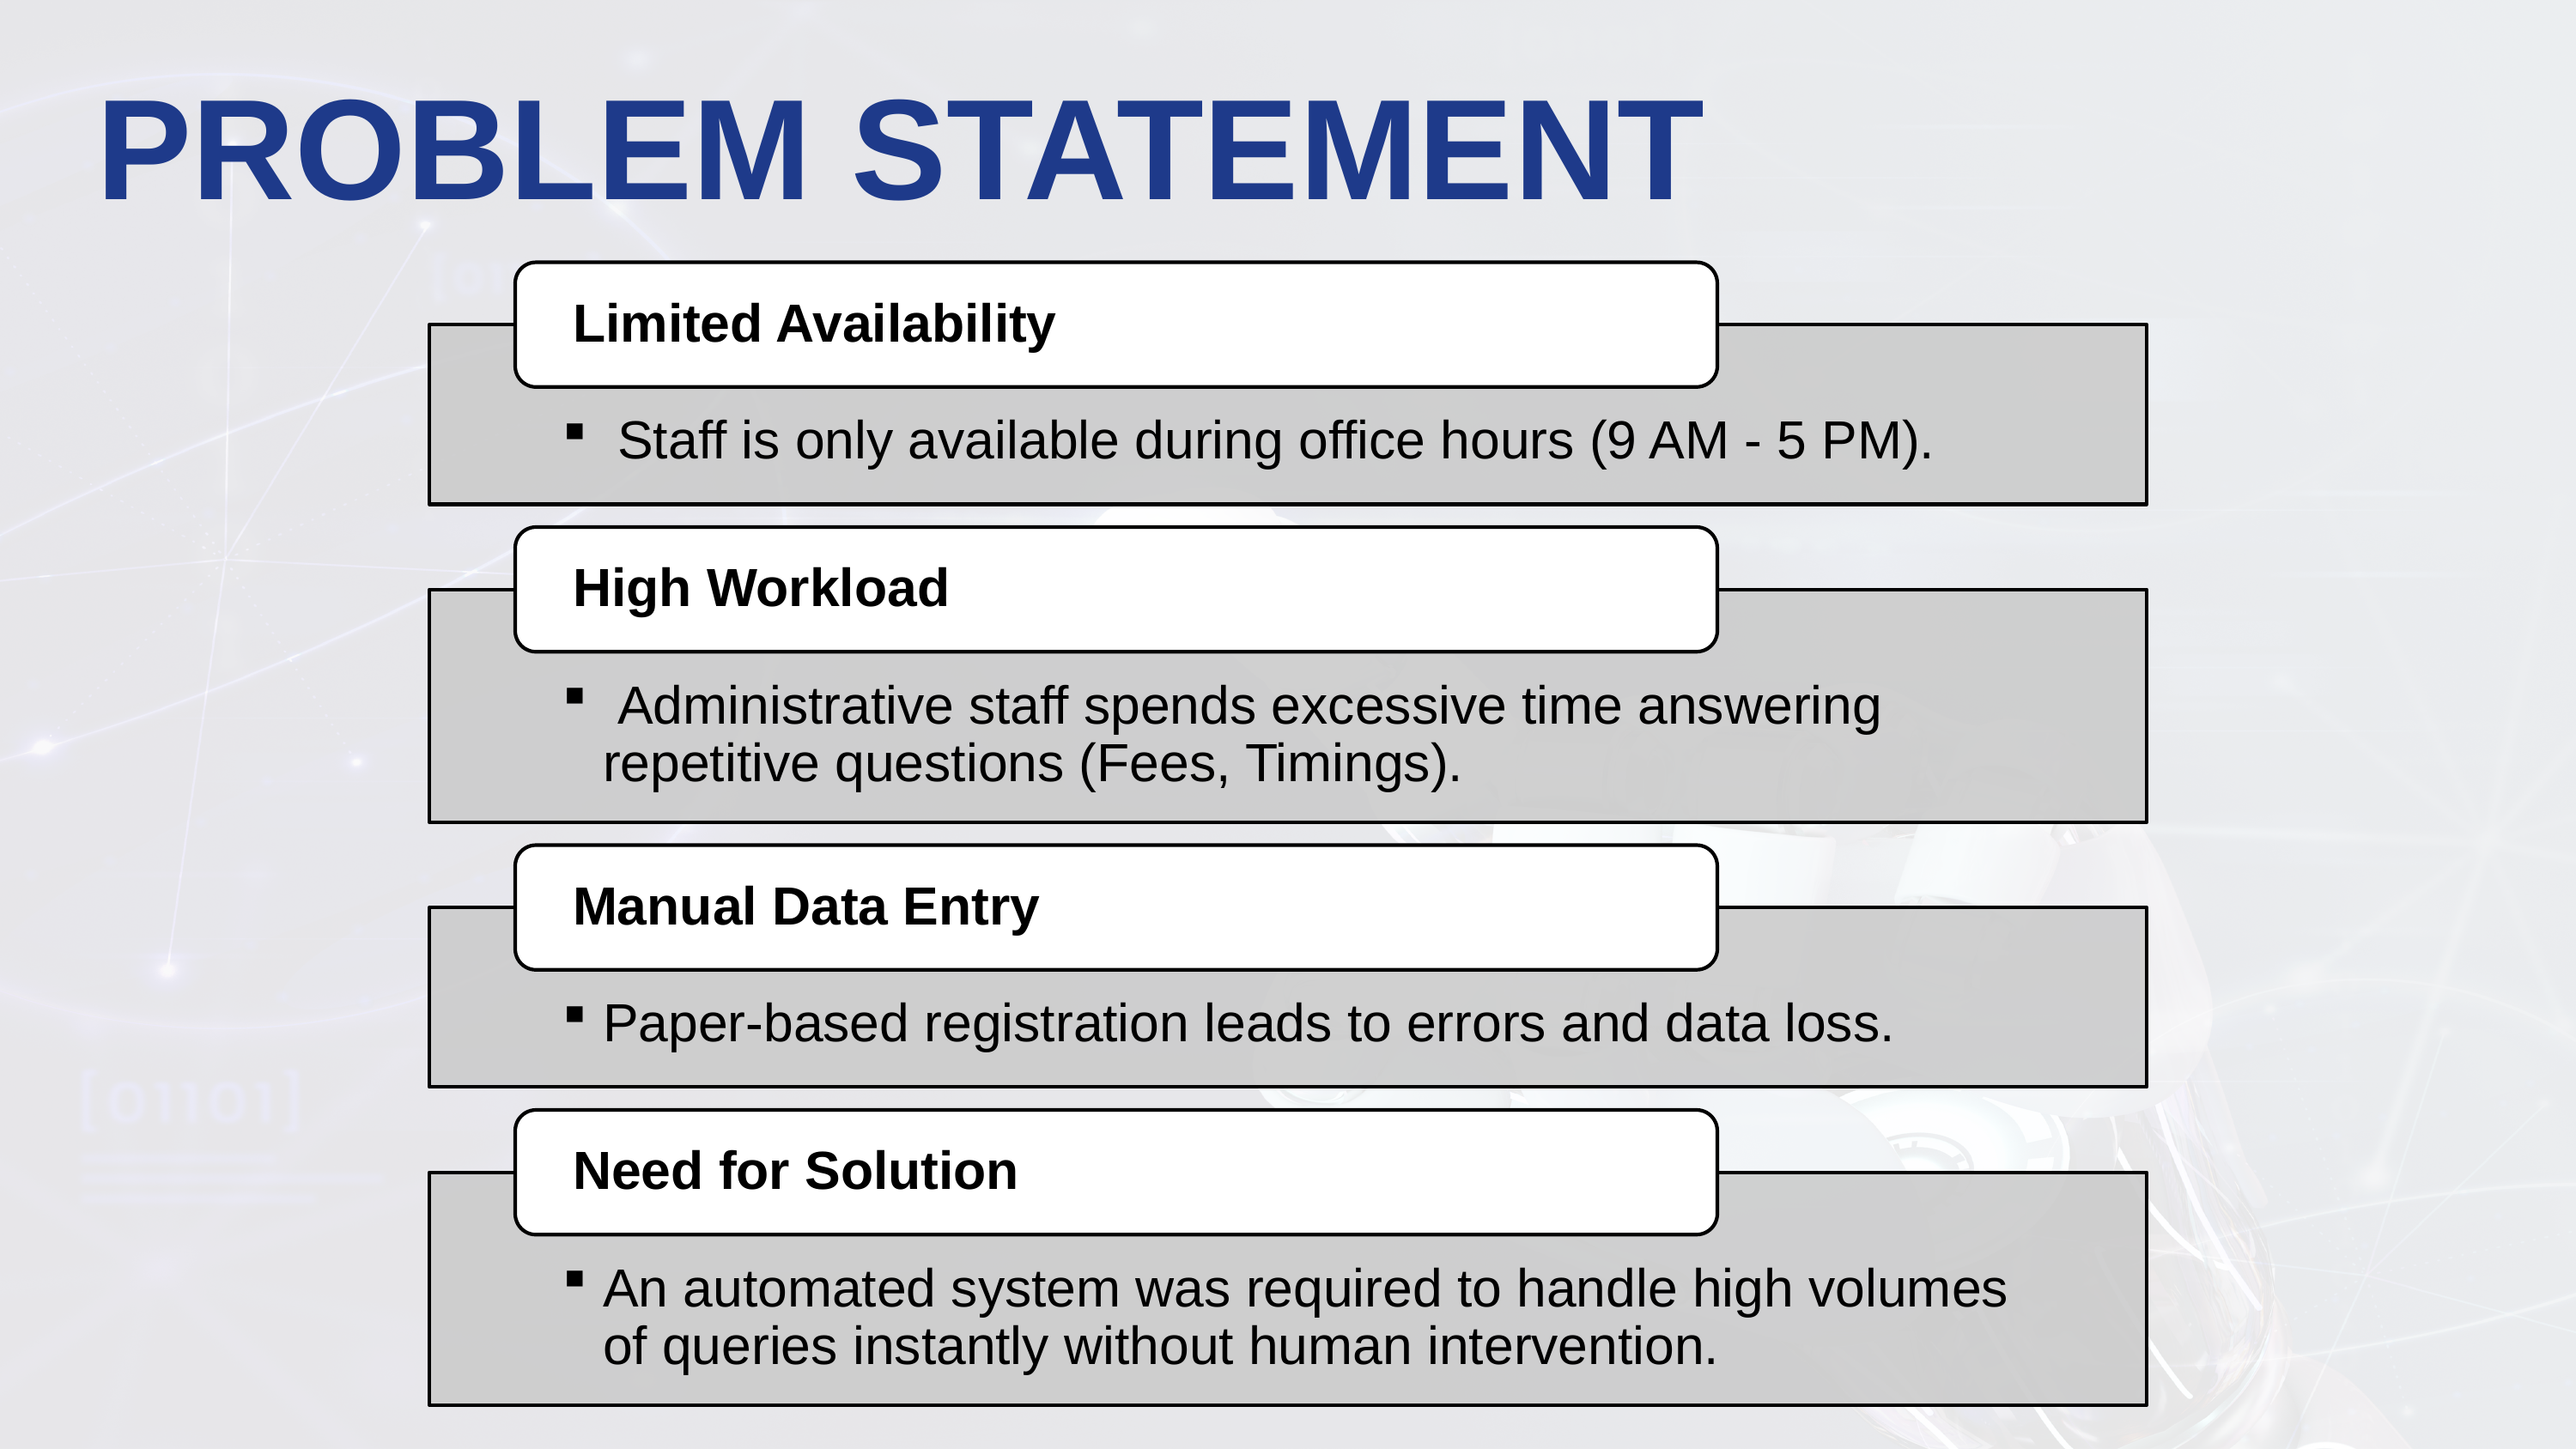

PROBLEM STATEMENT
 Staff is only available during office hours (9 AM - 5 PM).
Limited Availability
 Administrative staff spends excessive time answering repetitive questions (Fees, Timings).
High Workload
Paper-based registration leads to errors and data loss.
Manual Data Entry
An automated system was required to handle high volumes of queries instantly without human intervention.
Need for Solution